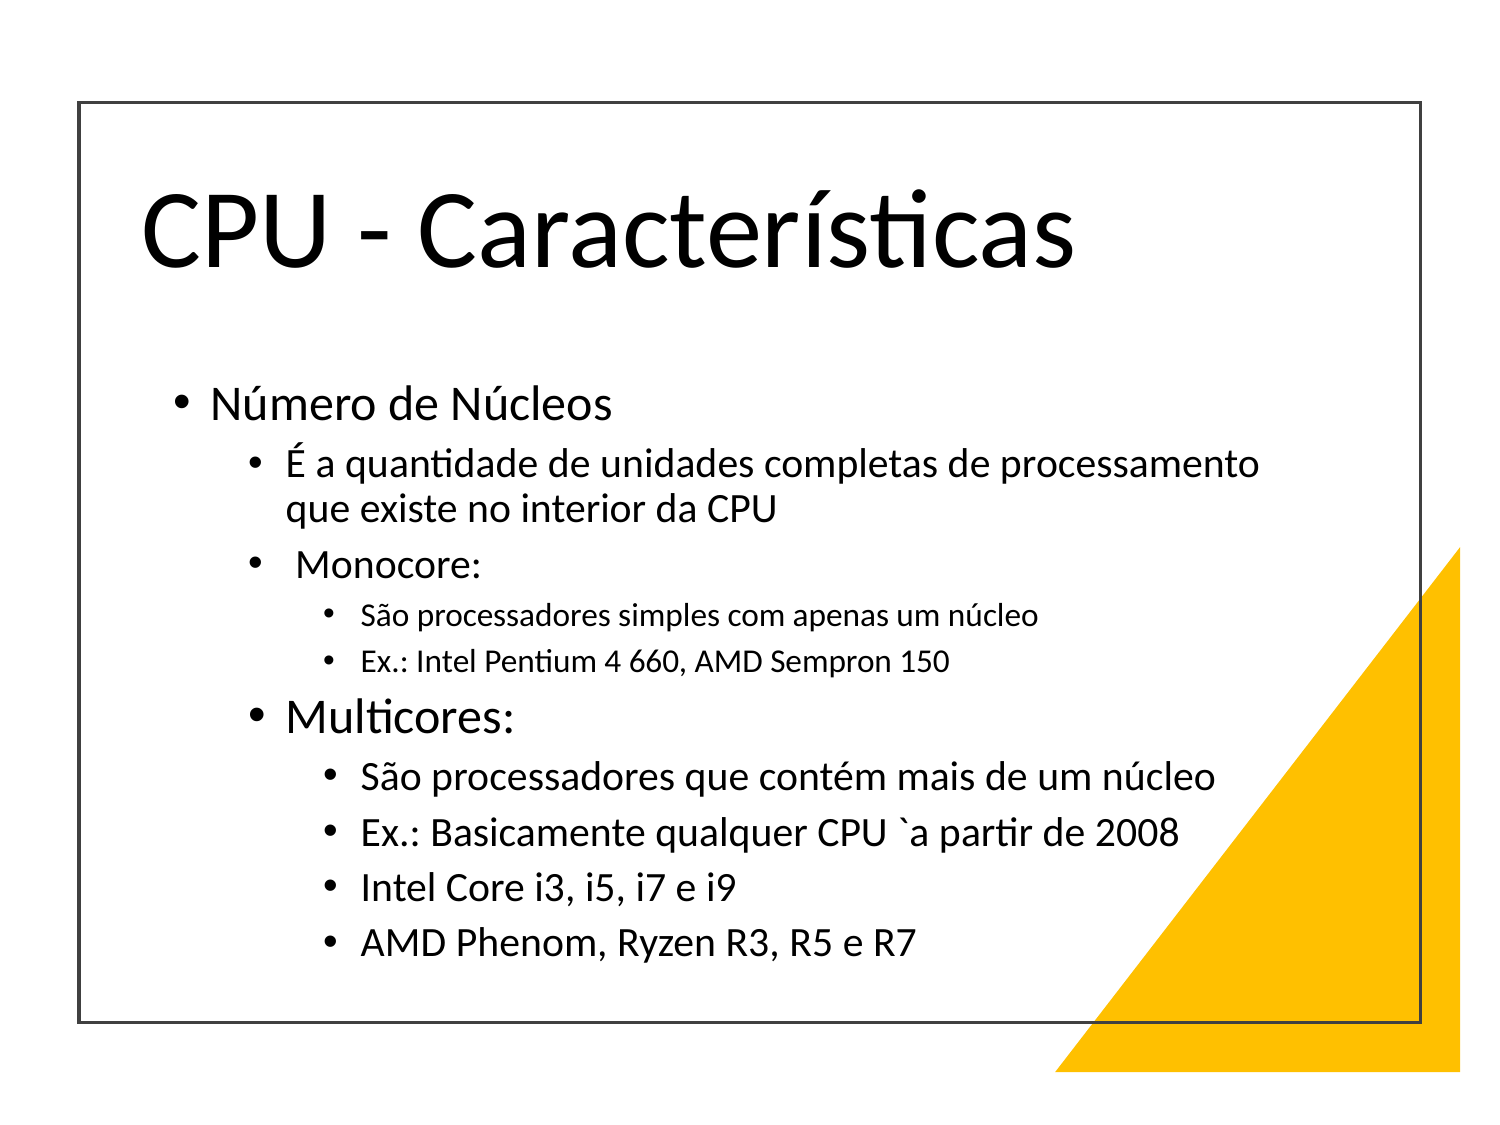

# CPU - Características

Número de Núcleos
É a quantidade de unidades completas de processamento que existe no interior da CPU
 Monocore:
São processadores simples com apenas um núcleo
Ex.: Intel Pentium 4 660, AMD Sempron 150
Multicores:
São processadores que contém mais de um núcleo
Ex.: Basicamente qualquer CPU `a partir de 2008
Intel Core i3, i5, i7 e i9
AMD Phenom, Ryzen R3, R5 e R7